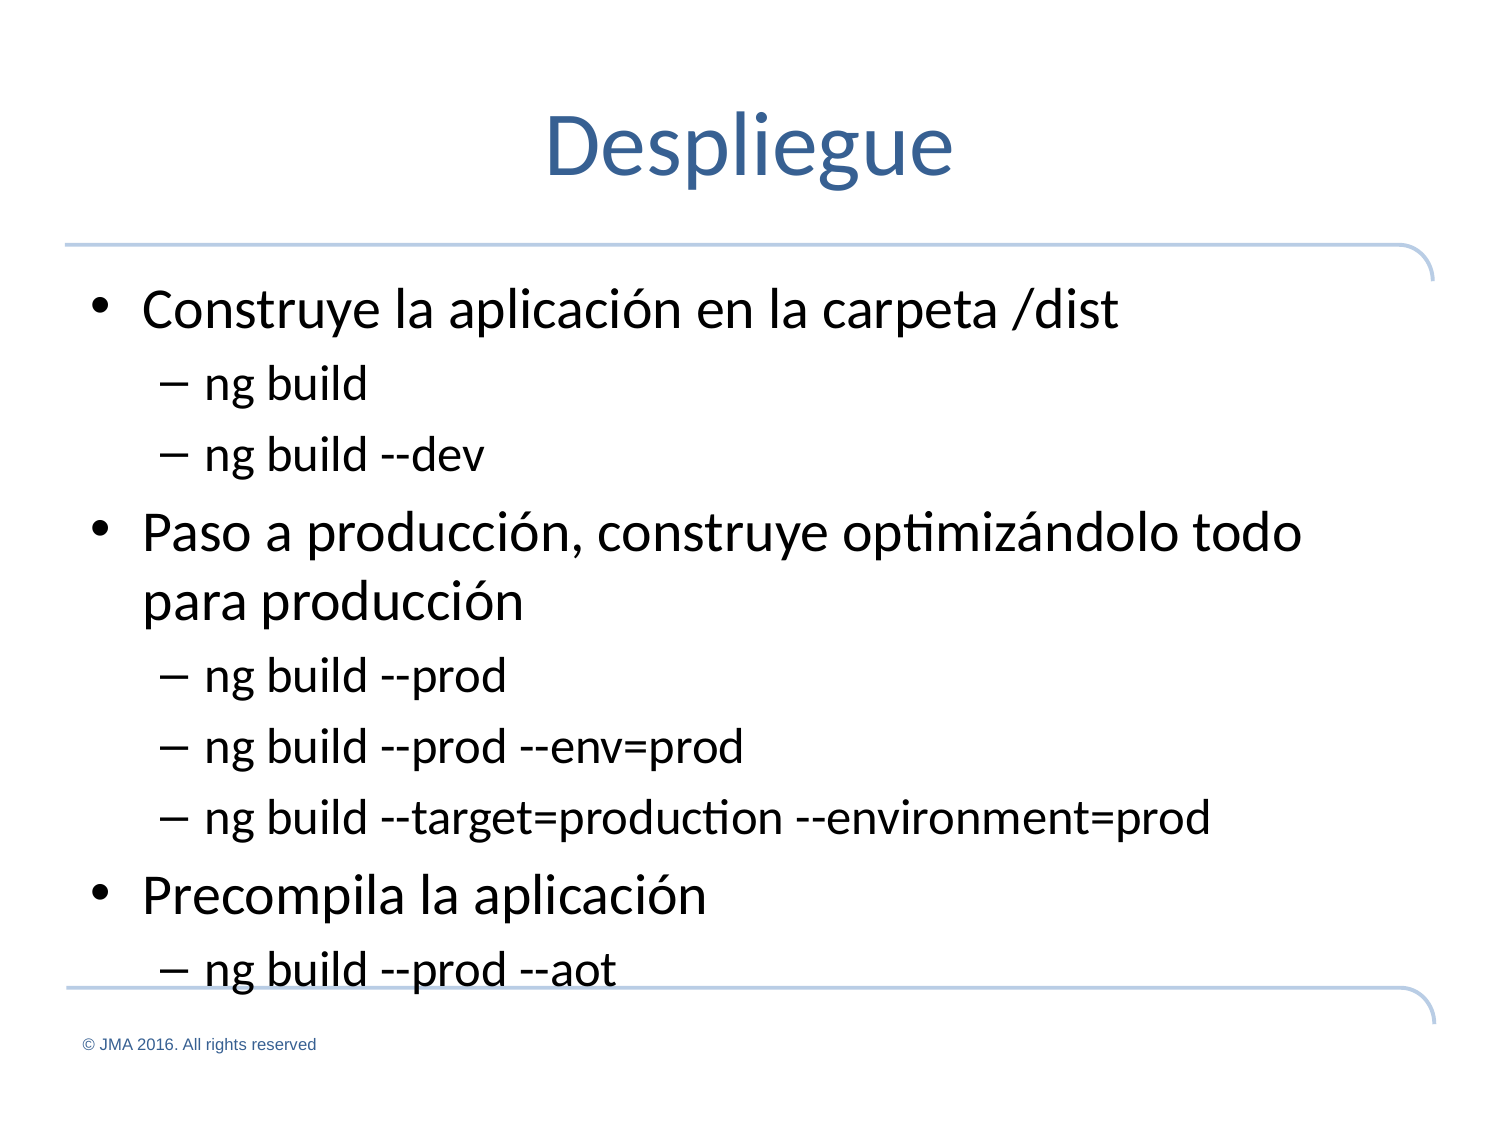

# Despliegue
Construye la aplicación en la carpeta /dist
ng build
ng build --dev
Paso a producción, construye optimizándolo todo para producción
ng build --prod
ng build --prod --env=prod
ng build --target=production --environment=prod
Precompila la aplicación
ng build --prod --aot